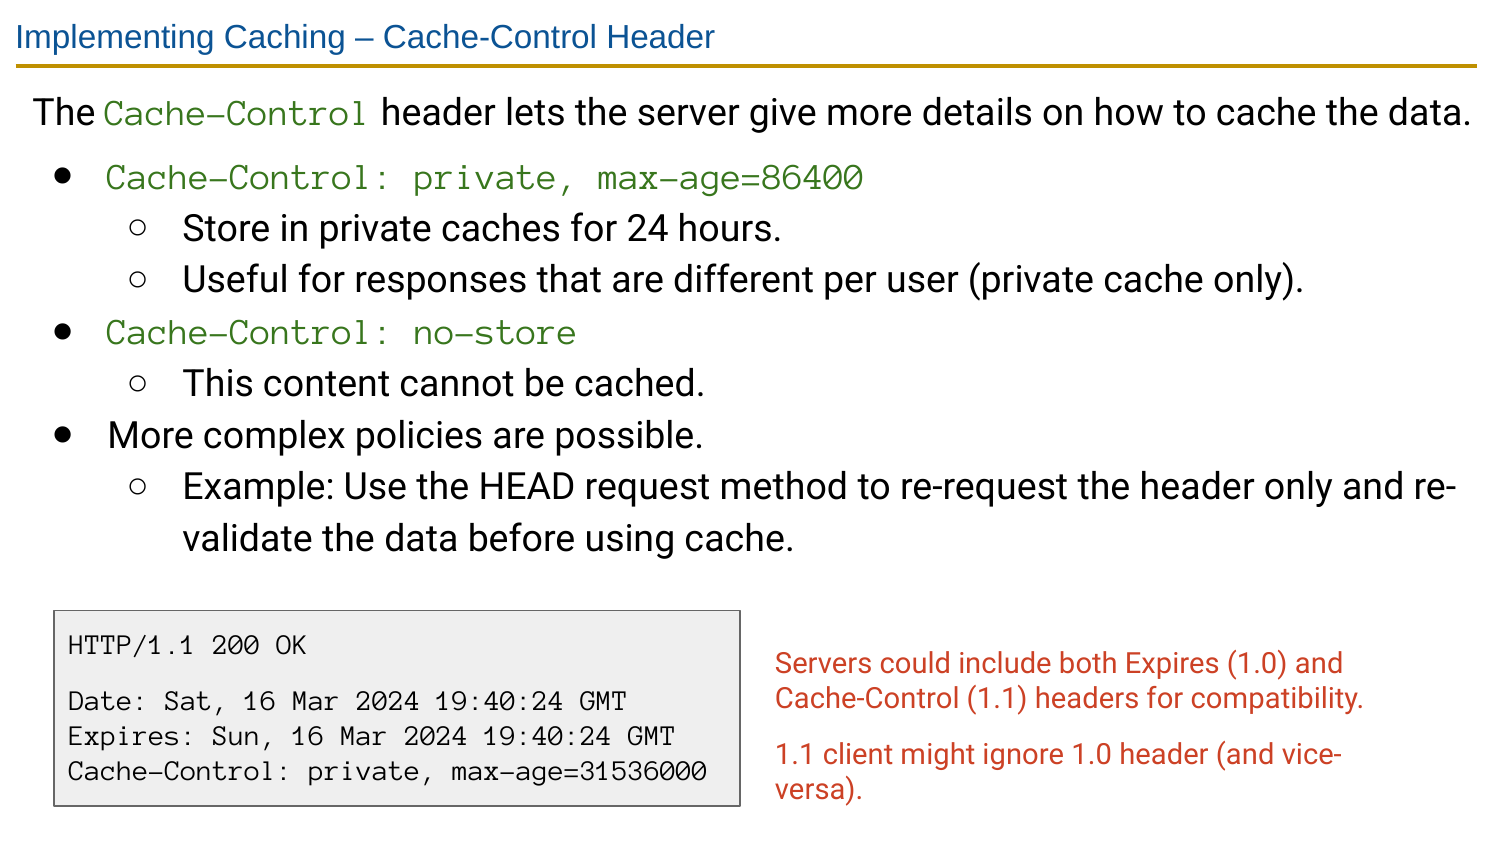

# Implementing Caching – Cache-Control Header
The Cache-Control header lets the server give more details on how to cache the data.
Cache-Control: private, max-age=86400
Store in private caches for 24 hours.
Useful for responses that are different per user (private cache only).
Cache-Control: no-store
This content cannot be cached.
More complex policies are possible.
Example: Use the HEAD request method to re-request the header only and re-validate the data before using cache.
HTTP/1.1 200 OK
Date: Sat, 16 Mar 2024 19:40:24 GMT
Expires: Sun, 16 Mar 2024 19:40:24 GMT
Cache-Control: private, max-age=31536000
Servers could include both Expires (1.0) and Cache-Control (1.1) headers for compatibility.
1.1 client might ignore 1.0 header (and vice-versa).